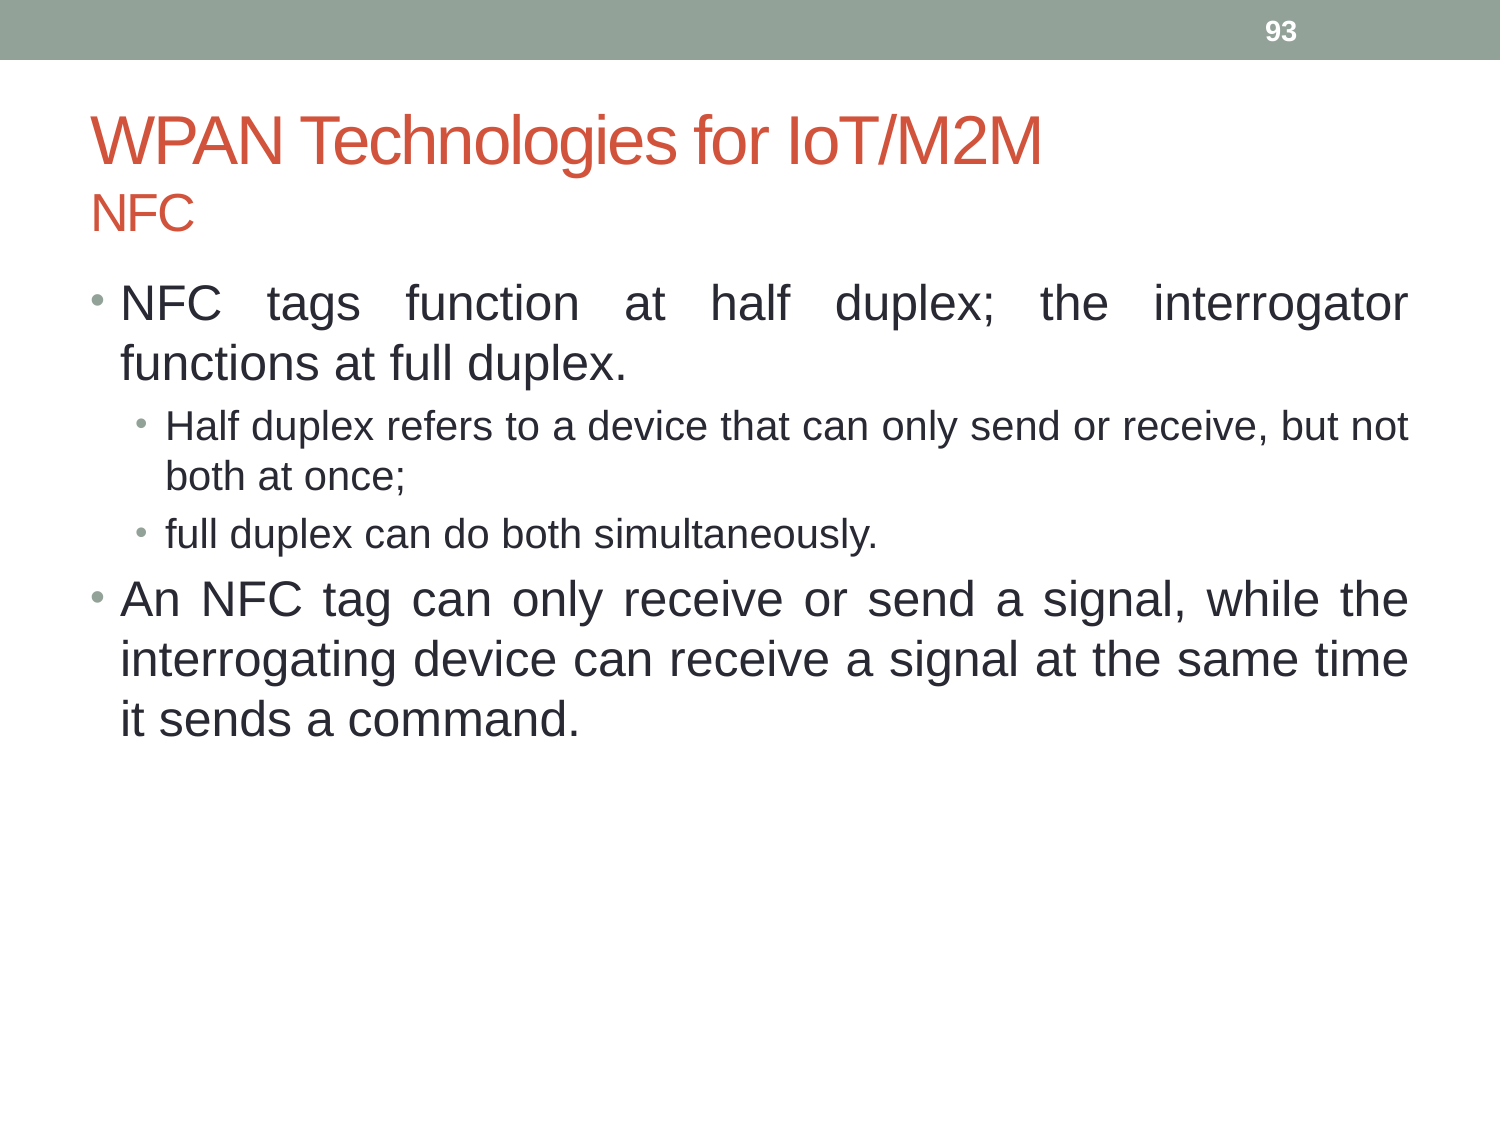

93
# WPAN Technologies for IoT/M2M NFC
NFC tags function at half duplex; the interrogator functions at full duplex.
Half duplex refers to a device that can only send or receive, but not both at once;
full duplex can do both simultaneously.
An NFC tag can only receive or send a signal, while the interrogating device can receive a signal at the same time it sends a command.